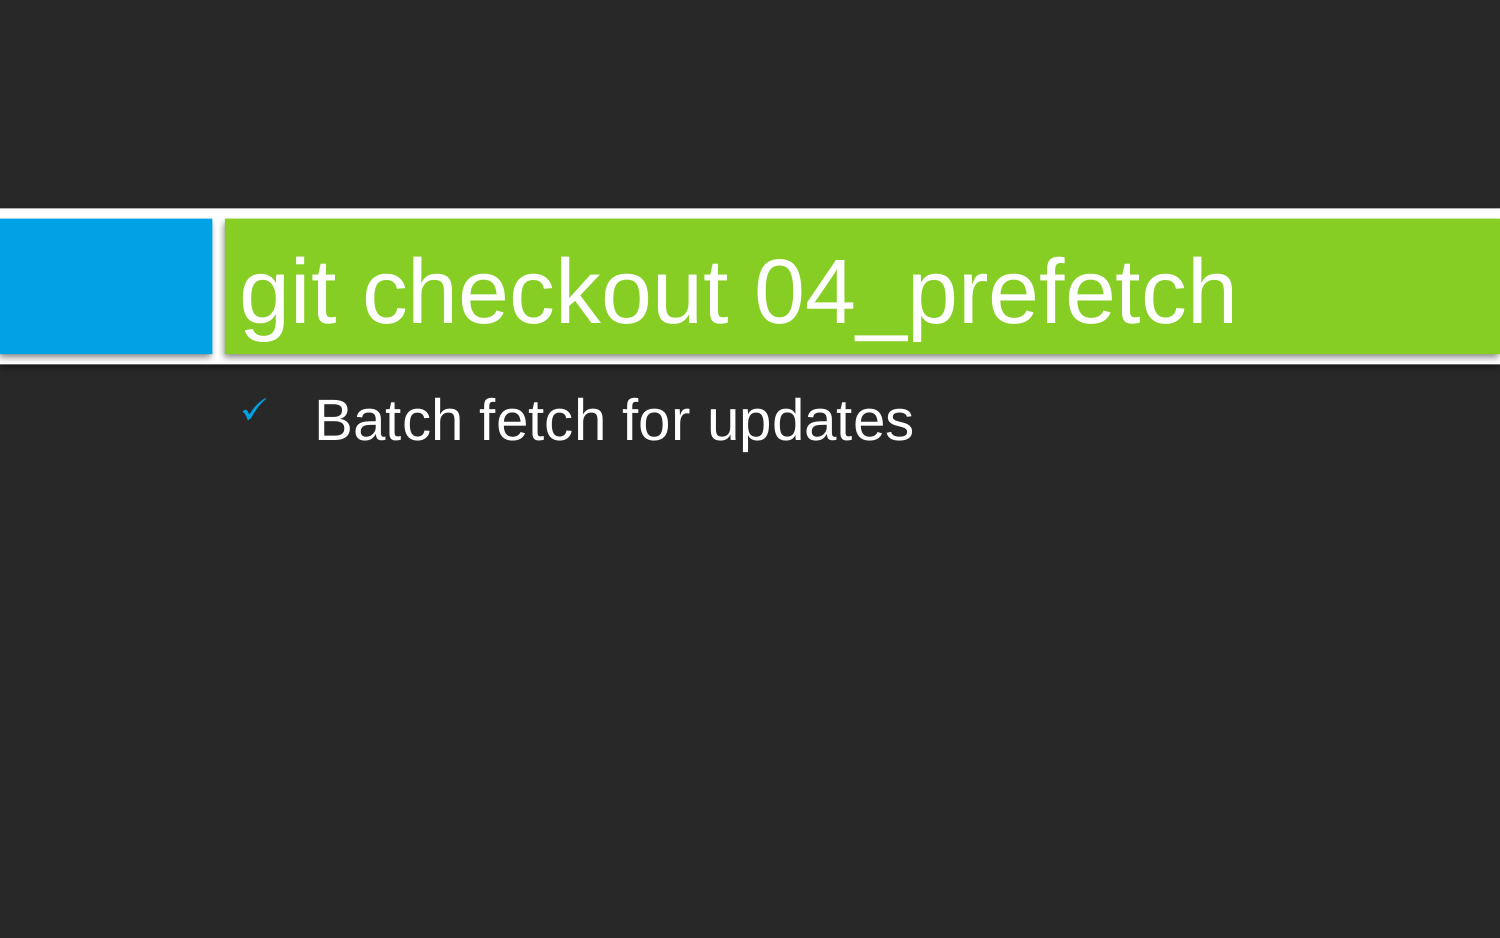

# git checkout 04_prefetch
Batch fetch for updates